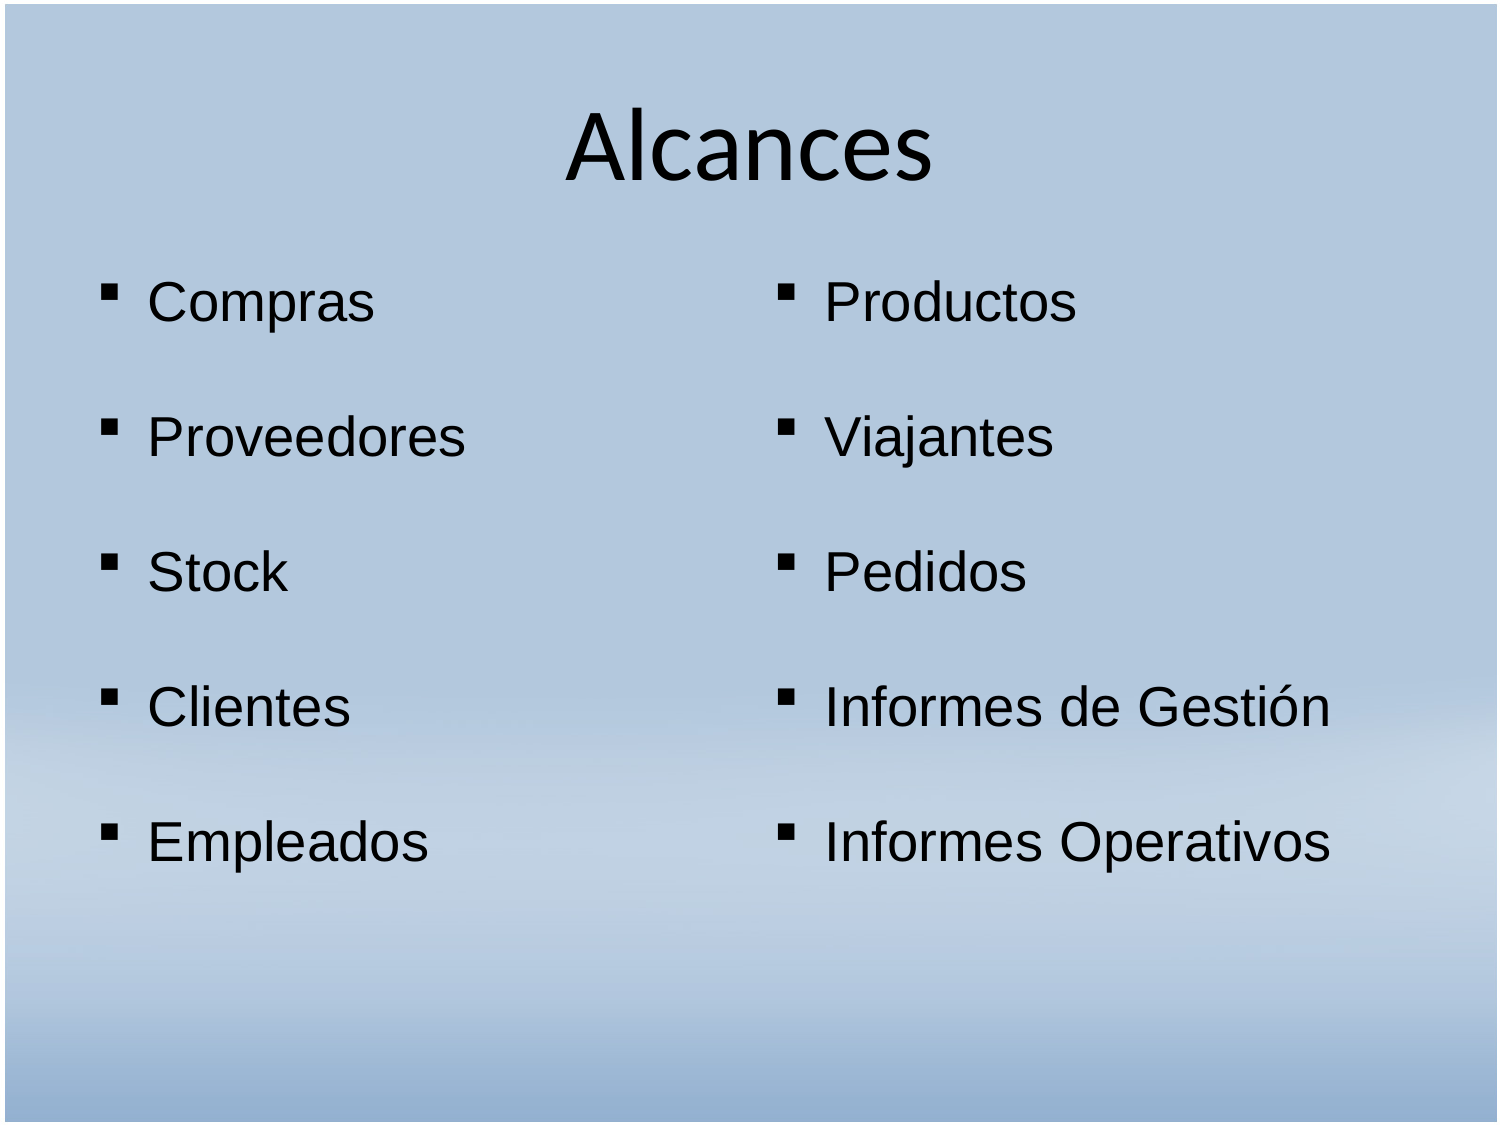

# Alcances
 Compras

 Proveedores

 Stock

 Clientes

 Empleados
 Productos

 Viajantes

 Pedidos

 Informes de Gestión

 Informes Operativos